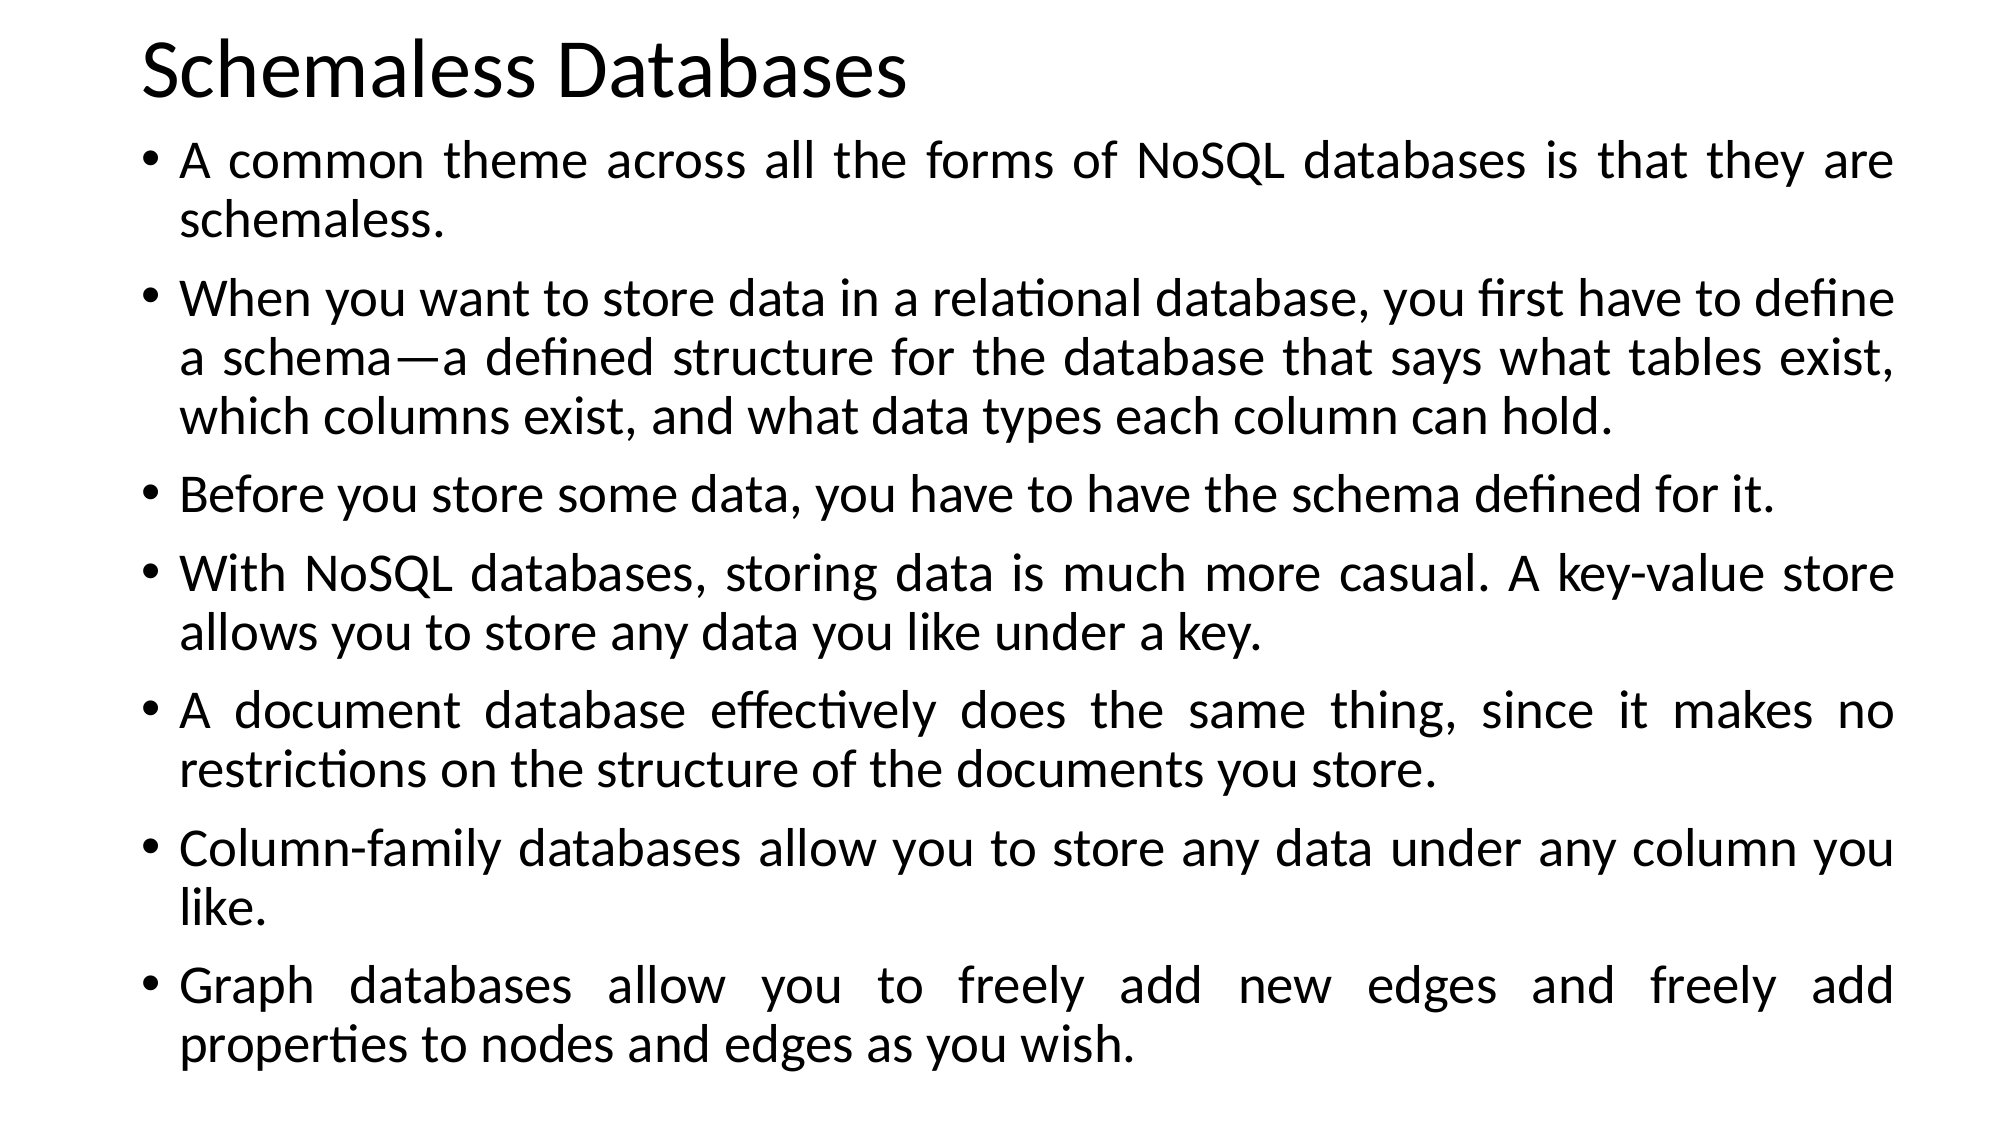

# Schemaless Databases
A common theme across all the forms of NoSQL databases is that they are schemaless.
When you want to store data in a relational database, you first have to define a schema—a defined structure for the database that says what tables exist, which columns exist, and what data types each column can hold.
Before you store some data, you have to have the schema defined for it.
With NoSQL databases, storing data is much more casual. A key-value store allows you to store any data you like under a key.
A document database effectively does the same thing, since it makes no restrictions on the structure of the documents you store.
Column-family databases allow you to store any data under any column you like.
Graph databases allow you to freely add new edges and freely add properties to nodes and edges as you wish.